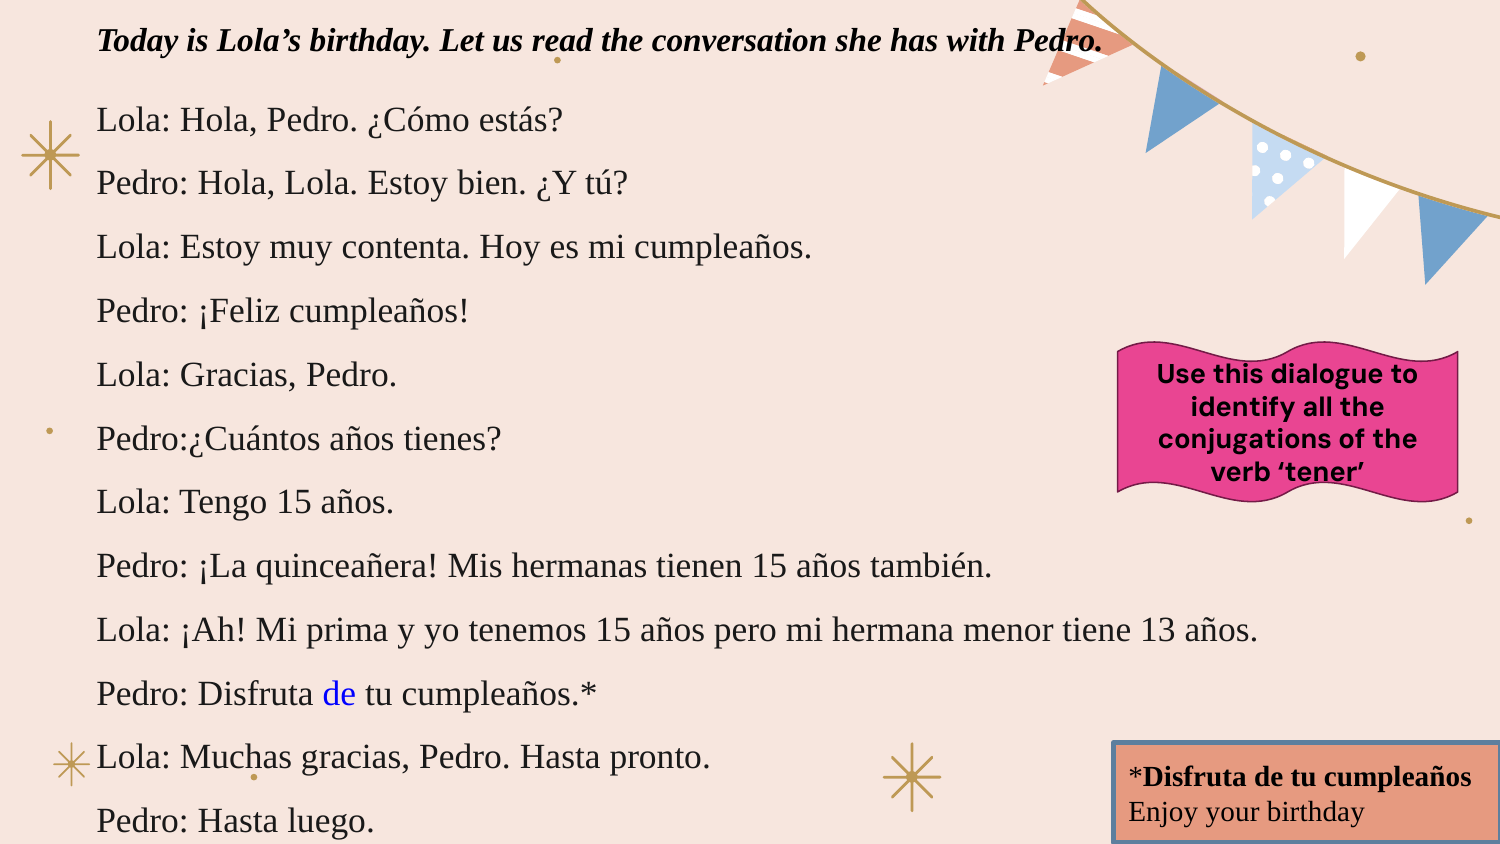

Today is Lola’s birthday. Let us read the conversation she has with Pedro.
Lola: Hola, Pedro. ¿Cómo estás?
Pedro: Hola, Lola. Estoy bien. ¿Y tú?
Lola: Estoy muy contenta. Hoy es mi cumpleaños.
Pedro: ¡Feliz cumpleaños!
Lola: Gracias, Pedro.
Pedro:¿Cuántos años tienes?
Lola: Tengo 15 años.
Pedro: ¡La quinceañera! Mis hermanas tienen 15 años también.
Lola: ¡Ah! Mi prima y yo tenemos 15 años pero mi hermana menor tiene 13 años.
Pedro: Disfruta de tu cumpleaños.*
Lola: Muchas gracias, Pedro. Hasta pronto.
Pedro: Hasta luego.
Use this dialogue to identify all the conjugations of the verb ‘tener’
*Disfruta de tu cumpleaños
Enjoy your birthday